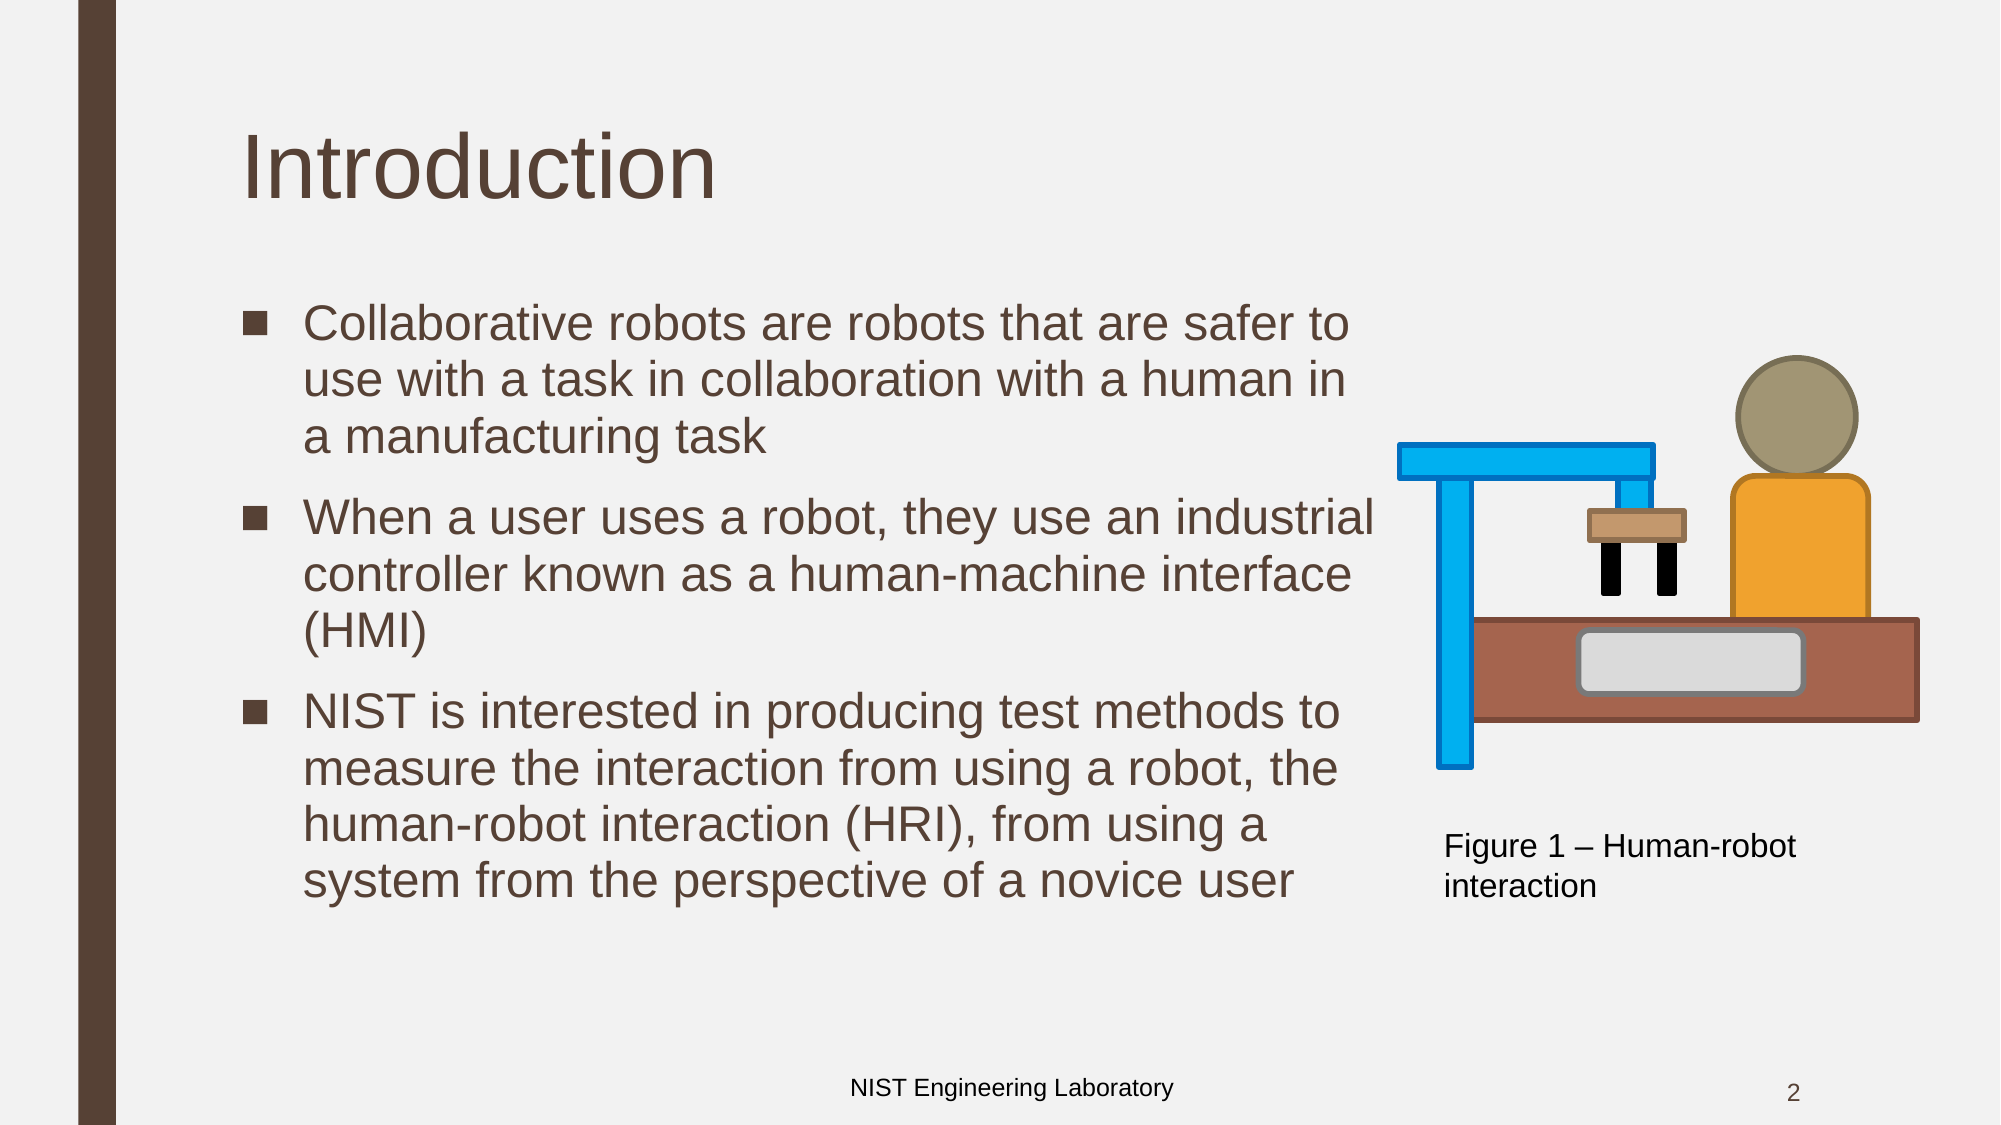

# Introduction
Collaborative robots are robots that are safer to use with a task in collaboration with a human in a manufacturing task
When a user uses a robot, they use an industrial controller known as a human-machine interface (HMI)
NIST is interested in producing test methods to measure the interaction from using a robot, the human-robot interaction (HRI), from using a system from the perspective of a novice user

Figure 1 – Human-robot interaction
2
NIST Engineering Laboratory